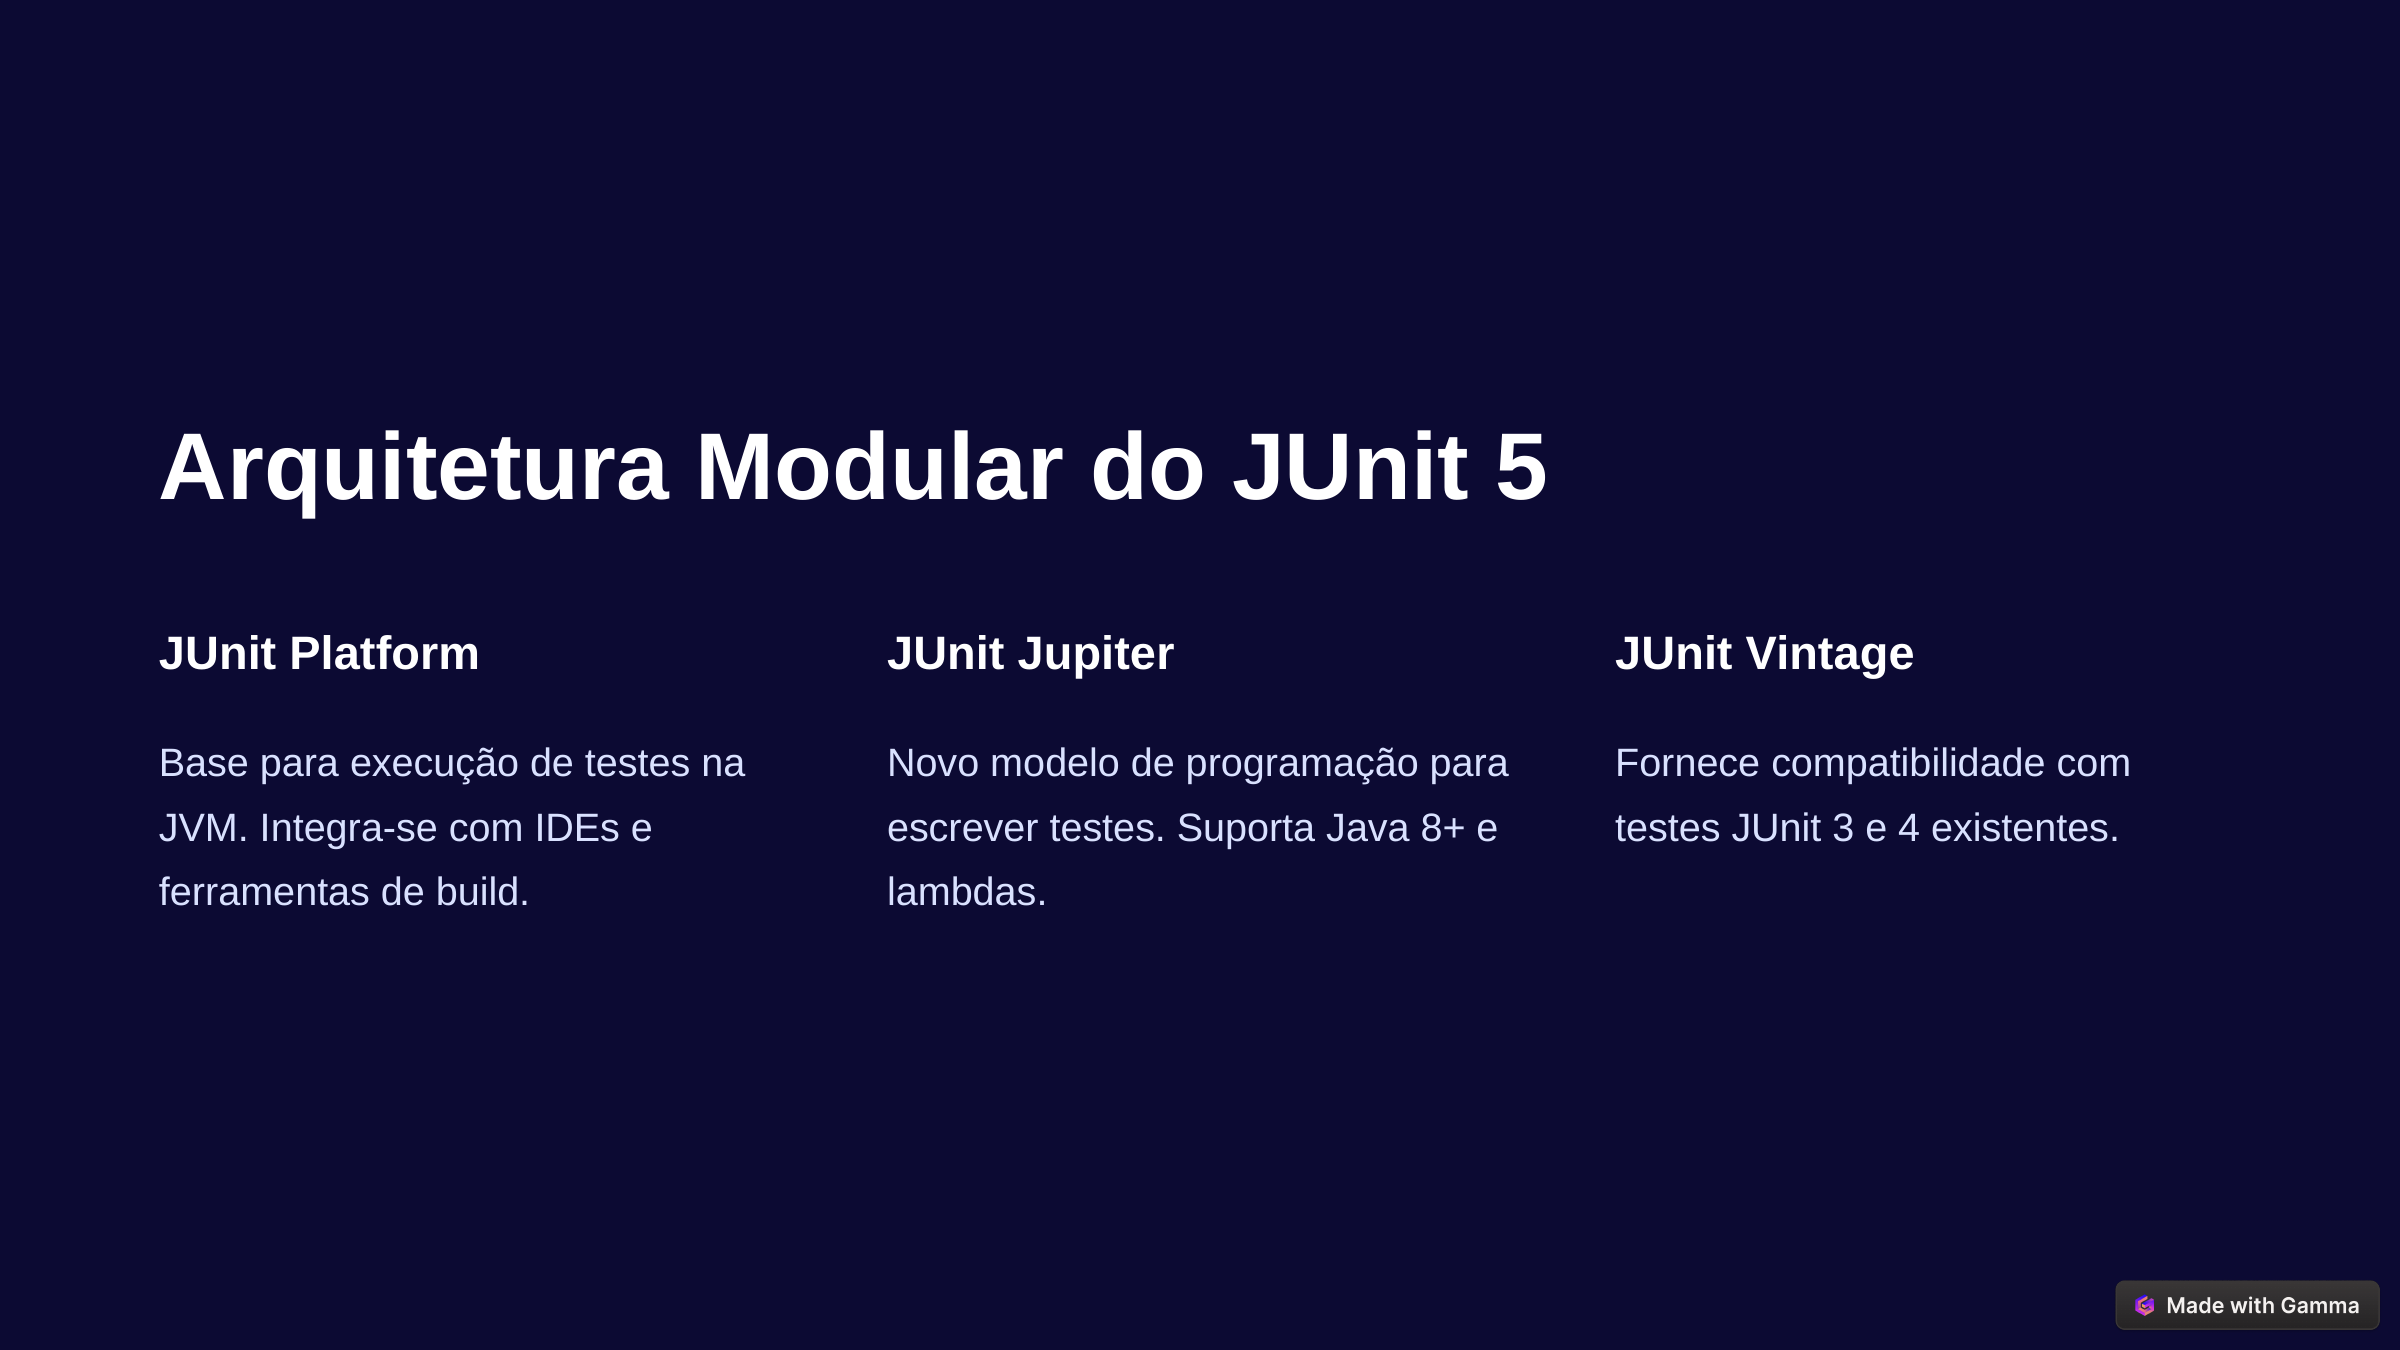

Arquitetura Modular do JUnit 5
JUnit Platform
JUnit Jupiter
JUnit Vintage
Base para execução de testes na JVM. Integra-se com IDEs e ferramentas de build.
Novo modelo de programação para escrever testes. Suporta Java 8+ e lambdas.
Fornece compatibilidade com testes JUnit 3 e 4 existentes.